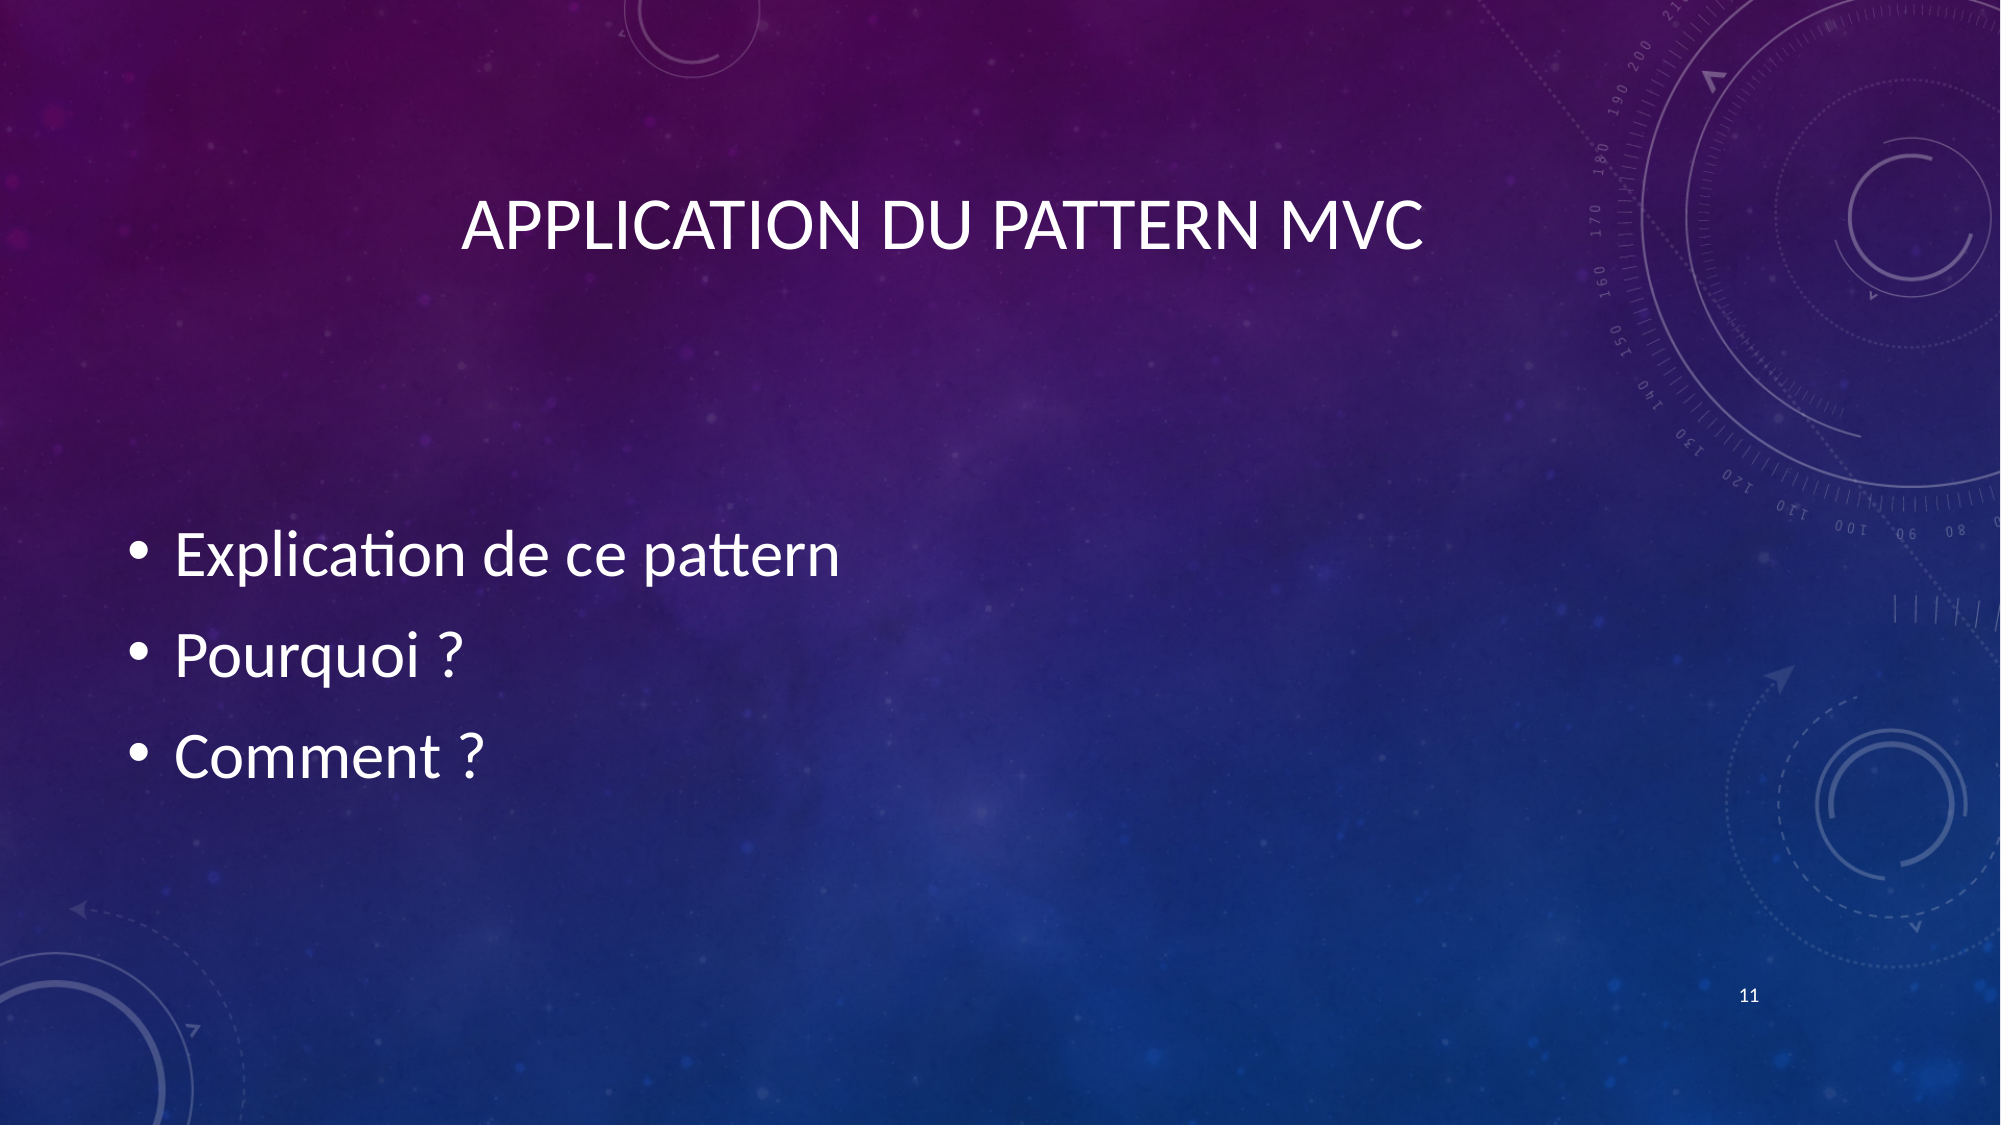

# Application du pattern mvc
Explication de ce pattern
Pourquoi ?
Comment ?
11